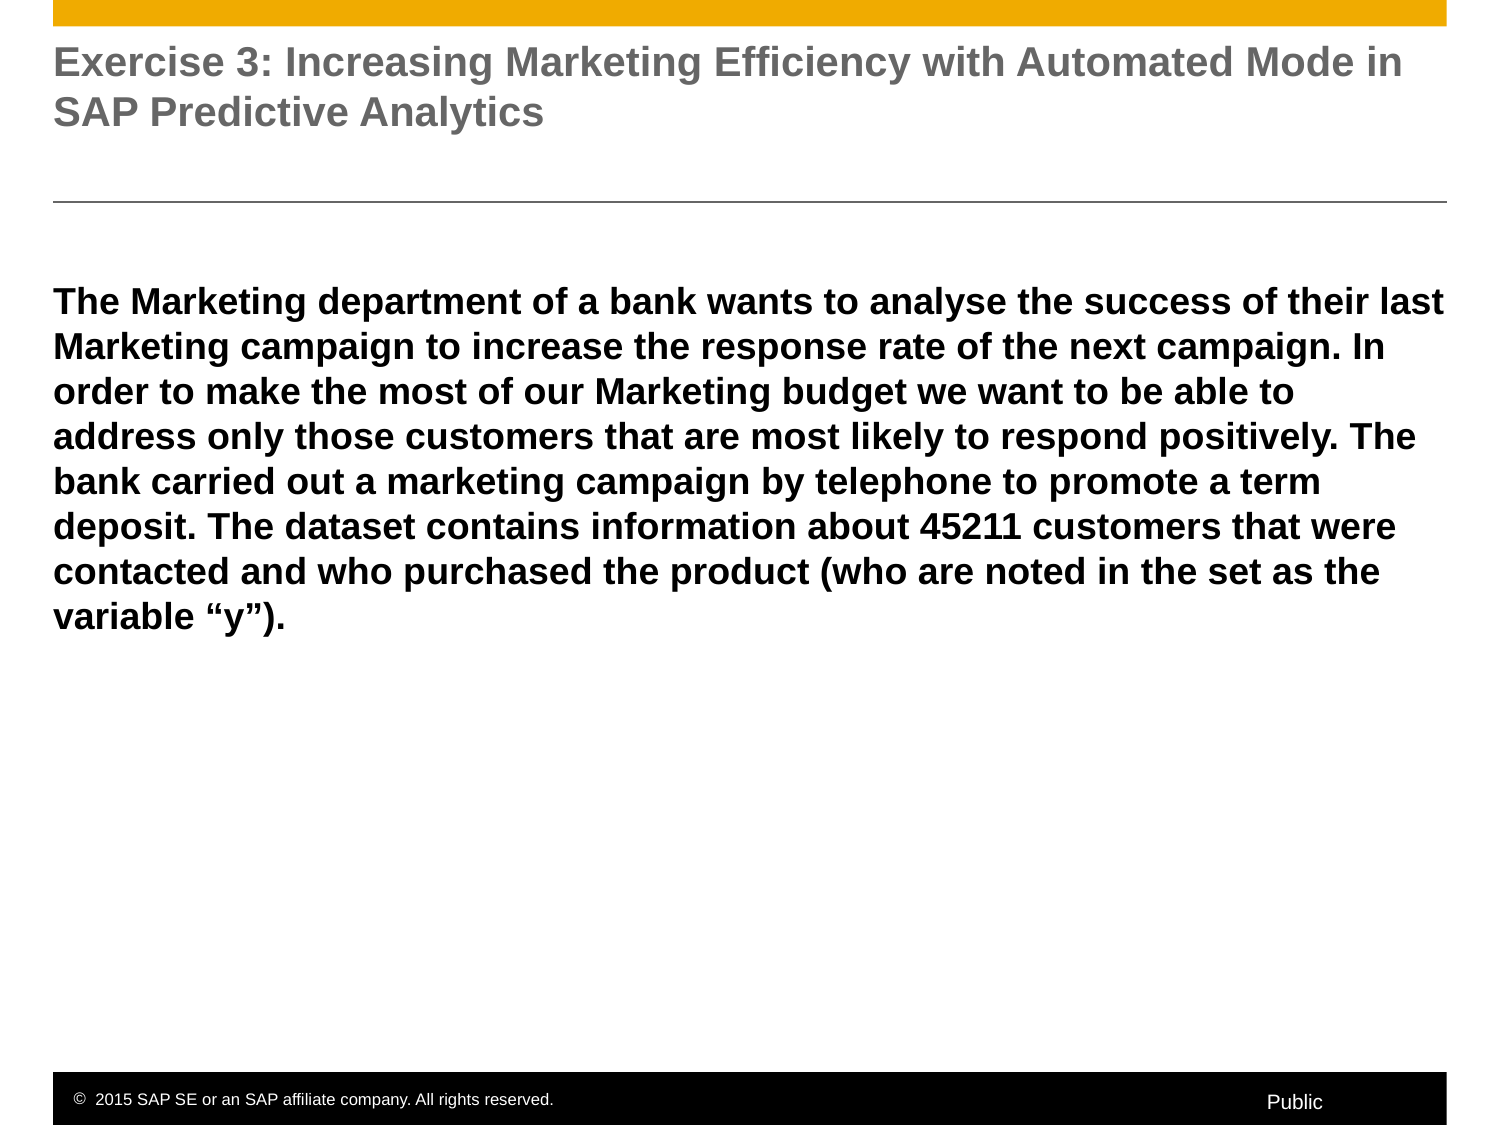

# Exercise 3: Increasing Marketing Efficiency with Automated Mode in SAP Predictive Analytics
The Marketing department of a bank wants to analyse the success of their last Marketing campaign to increase the response rate of the next campaign. In order to make the most of our Marketing budget we want to be able to address only those customers that are most likely to respond positively. The bank carried out a marketing campaign by telephone to promote a term deposit. The dataset contains information about 45211 customers that were contacted and who purchased the product (who are noted in the set as the variable “y”).